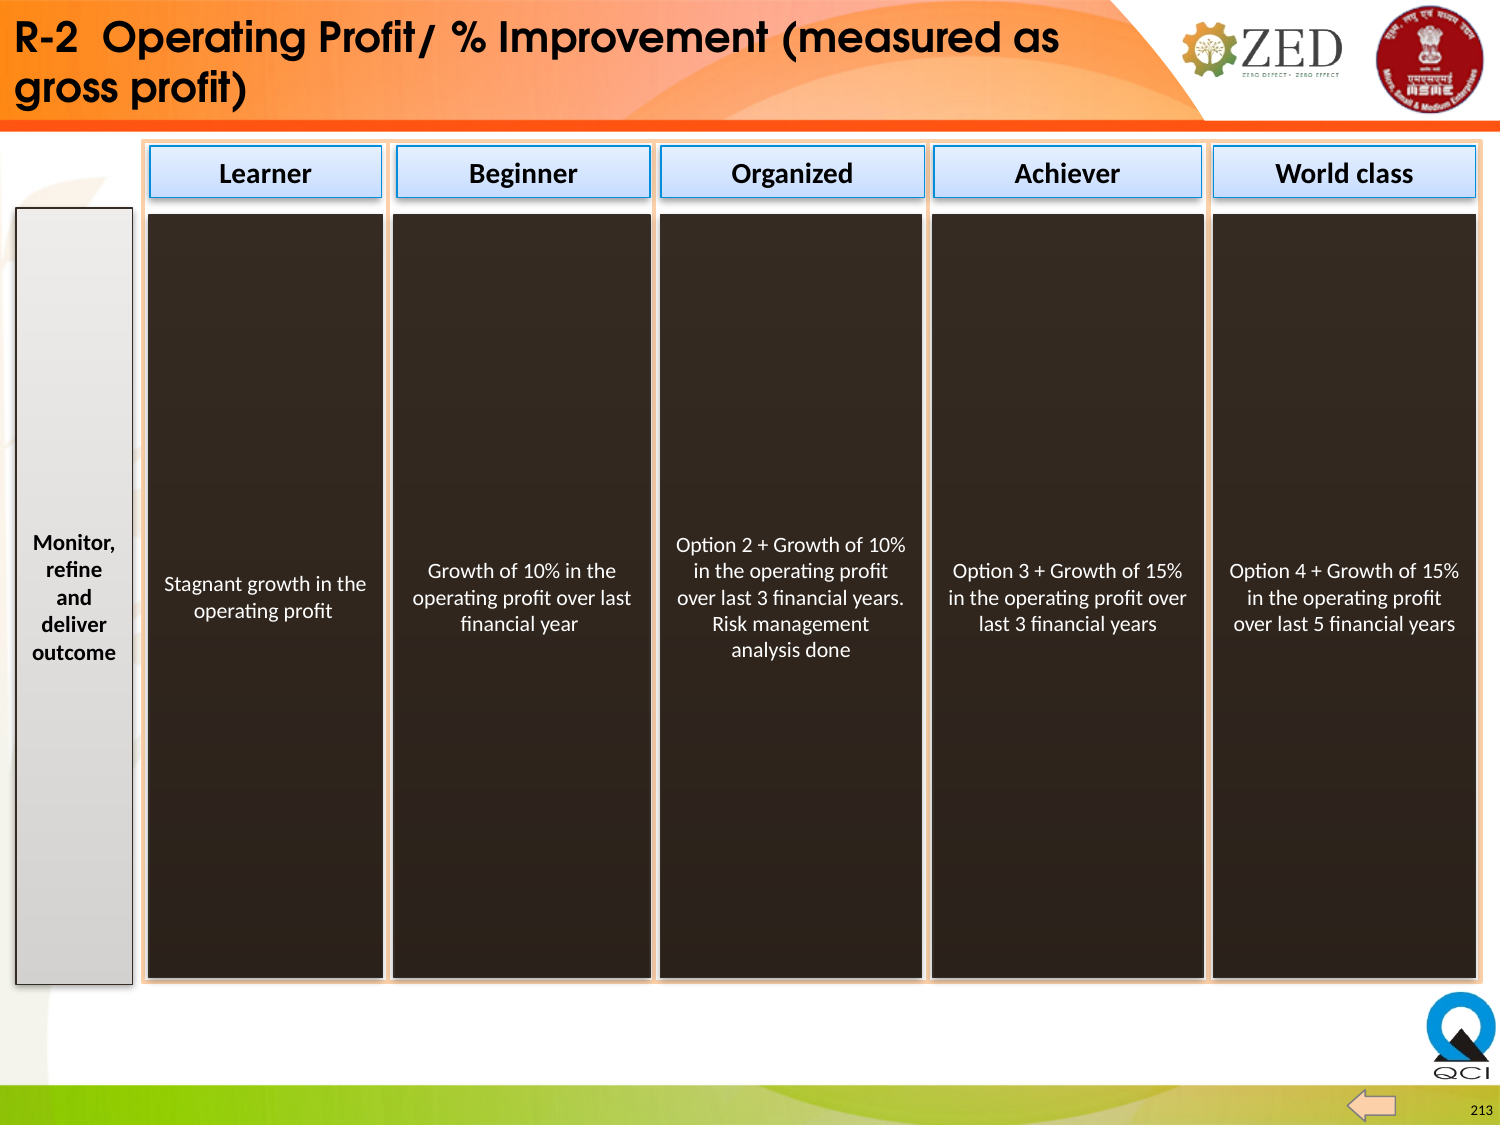

R-2  Operating Profit/ % Improvement (measured as gross profit)

Learner
Beginner
Organized
Achiever
World class
Monitor, refine and deliver outcome
Stagnant growth in the operating profit
Growth of 10% in the operating profit over last financial year
Option 2 + Growth of 10% in the operating profit over last 3 financial years. Risk management analysis done
Option 3 + Growth of 15% in the operating profit over last 3 financial years
Option 4 + Growth of 15% in the operating profit over last 5 financial years